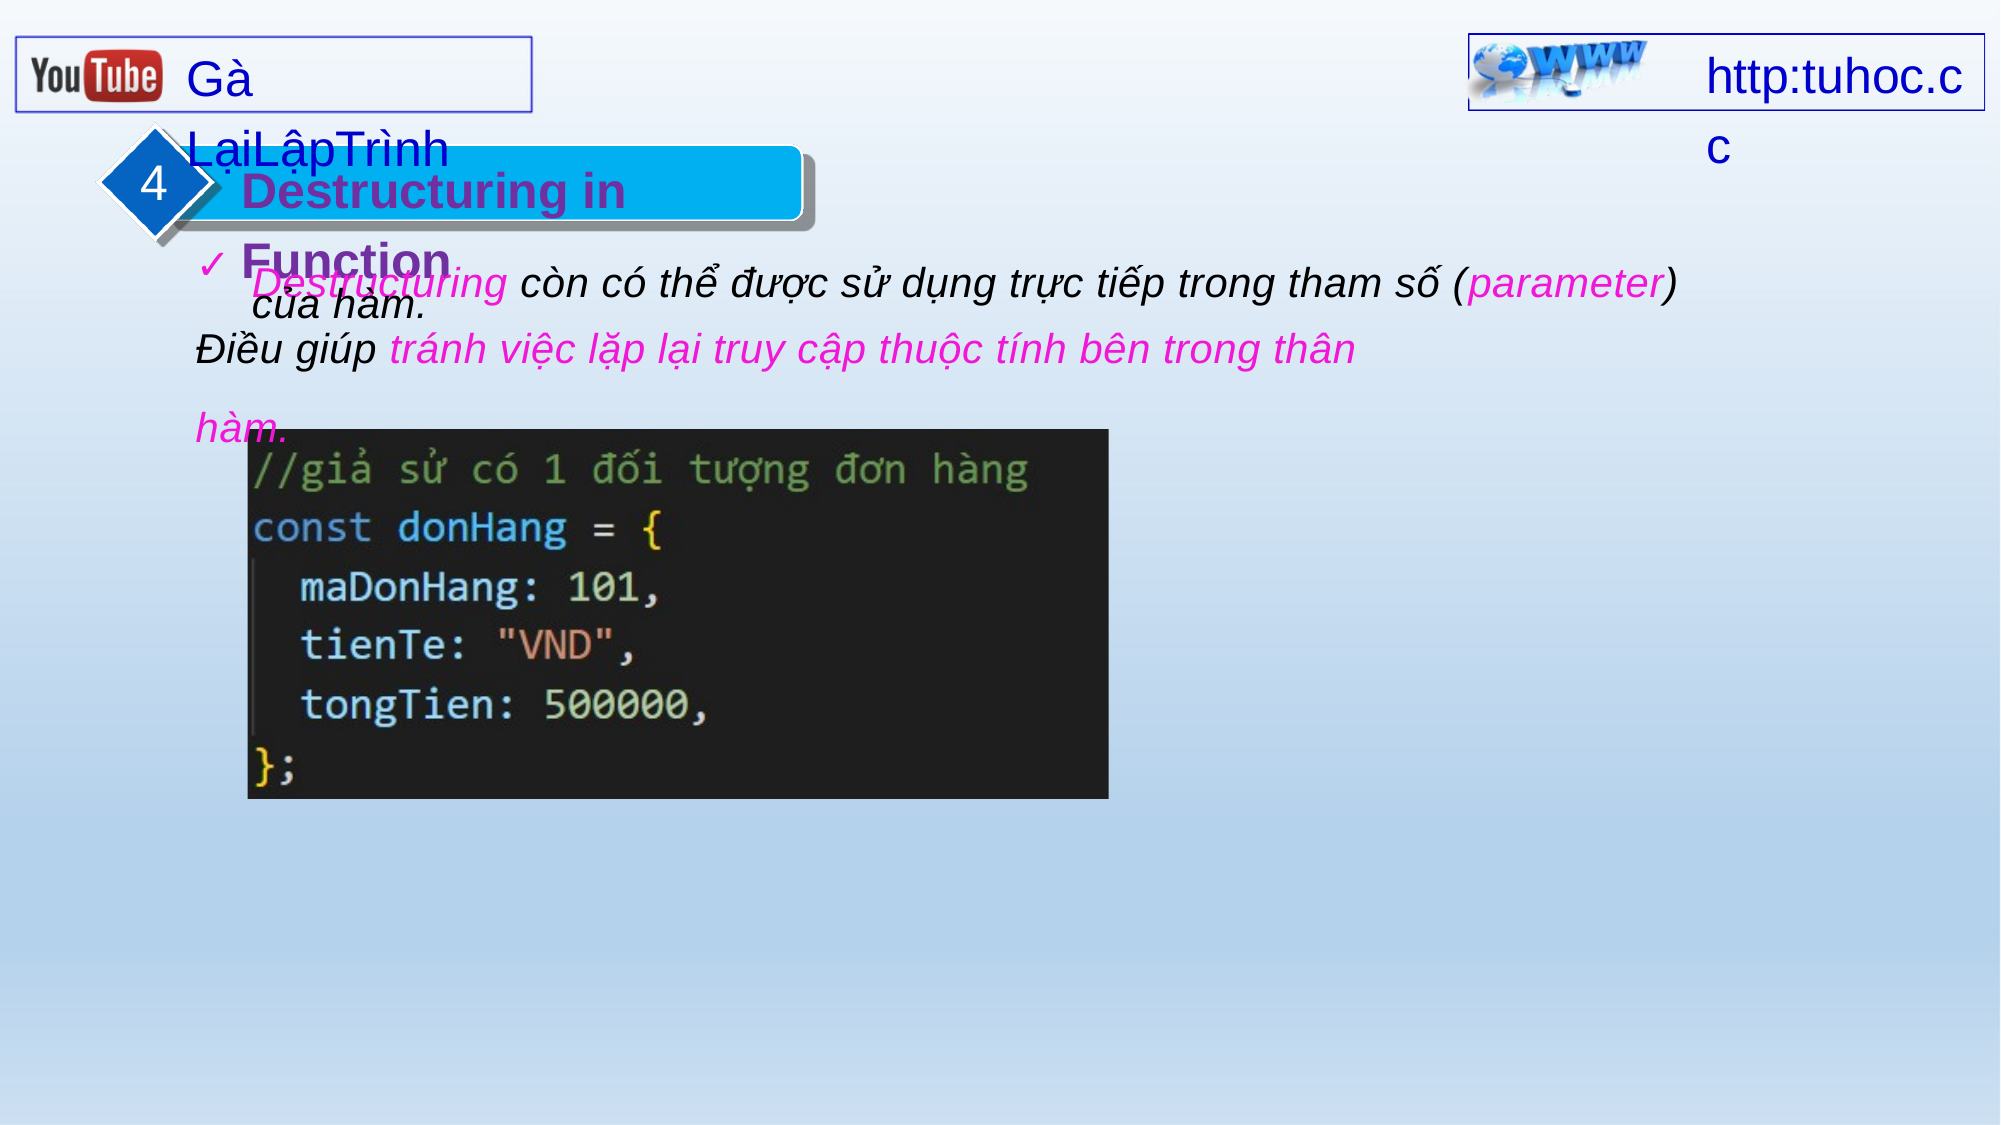

http:tuhoc.cc

Gà LạiLậpTrình

4
Destructuring in Function

✓
Destructuring còn có thể được sử dụng trực tiếp trong tham số (parameter) của hàm.
Điều giúp tránh việc lặp lại truy cập thuộc tính bên trong thân hàm.